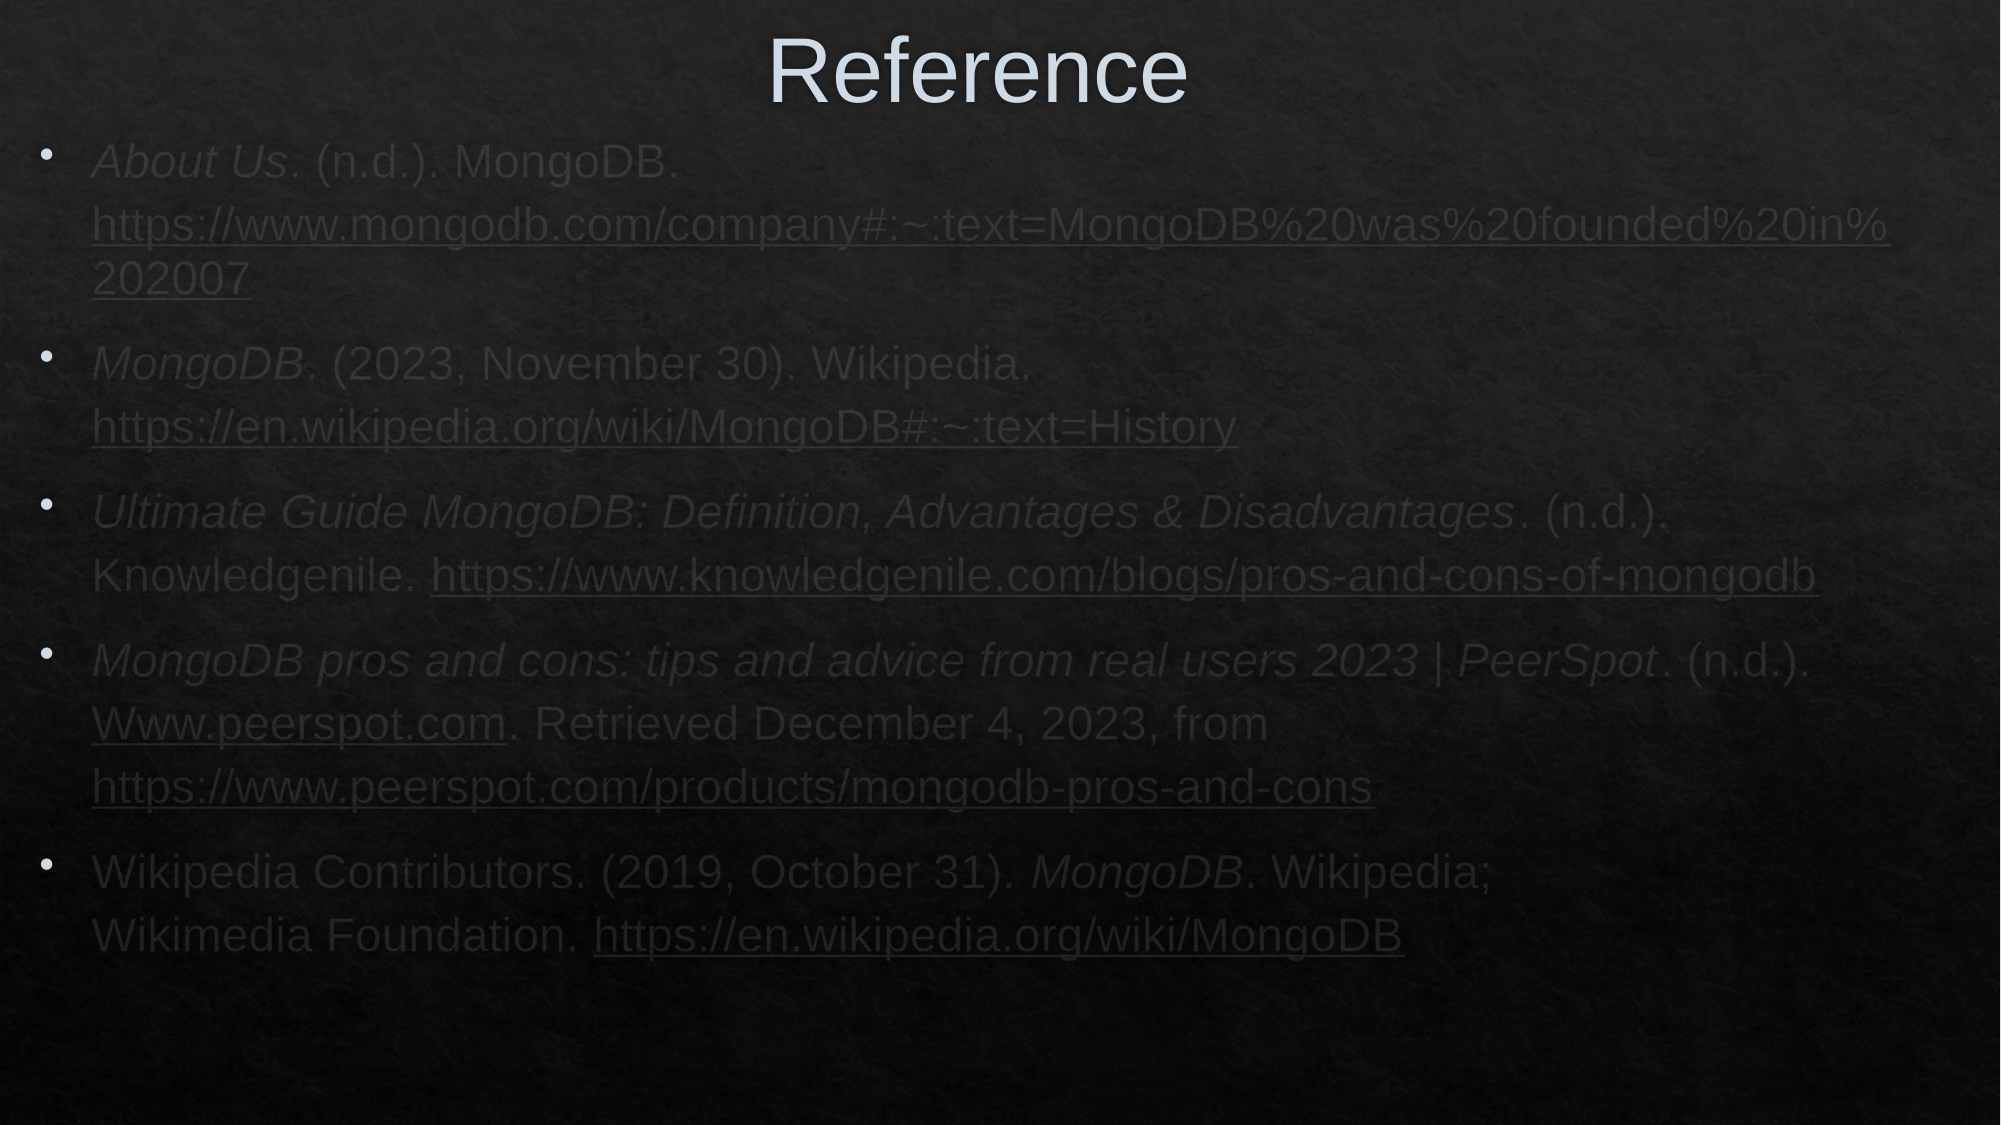

# Reference
About Us. (n.d.). MongoDB. https://www.mongodb.com/company#:~:text=MongoDB%20was%20founded%20in%202007
MongoDB. (2023, November 30). Wikipedia. https://en.wikipedia.org/wiki/MongoDB#:~:text=History
Ultimate Guide MongoDB: Definition, Advantages & Disadvantages. (n.d.). Knowledgenile. https://www.knowledgenile.com/blogs/pros-and-cons-of-mongodb
MongoDB pros and cons: tips and advice from real users 2023 | PeerSpot. (n.d.). Www.peerspot.com. Retrieved December 4, 2023, from https://www.peerspot.com/products/mongodb-pros-and-cons
Wikipedia Contributors. (2019, October 31). MongoDB. Wikipedia; Wikimedia Foundation. https://en.wikipedia.org/wiki/MongoDB